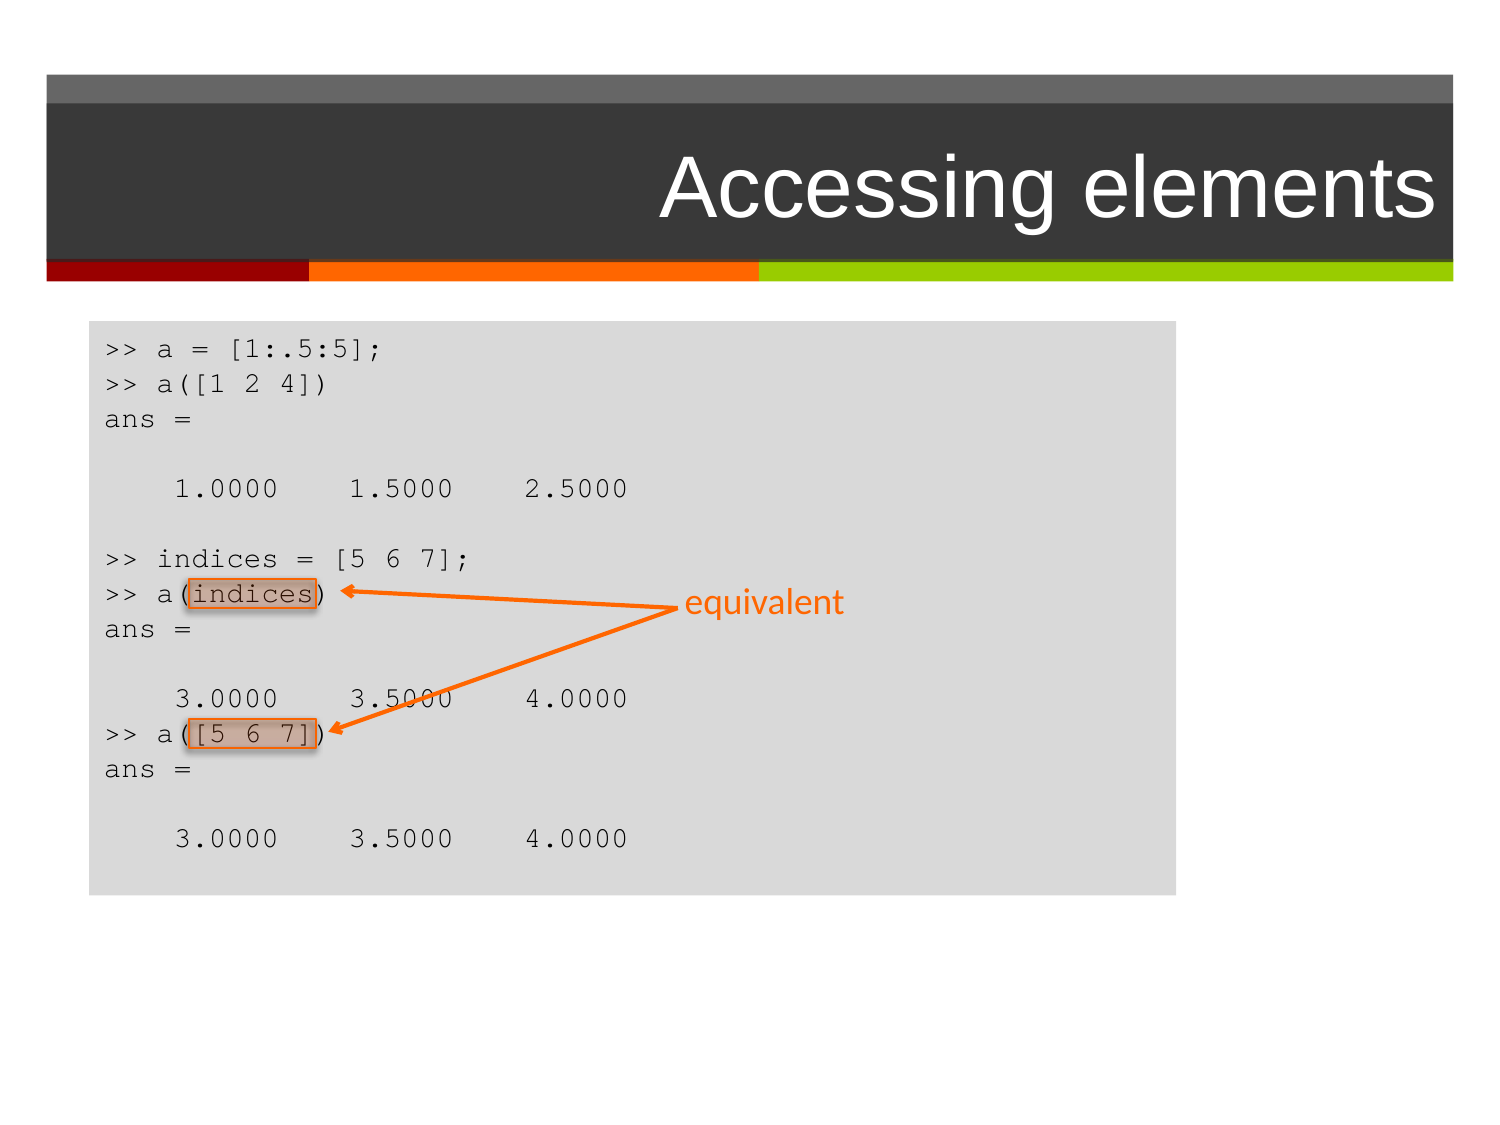

# Accessing elements
>> a = [1:.5:5];
>> a([1 2 4])
ans =

    1.0000    1.5000    2.5000

>> indices = [5 6 7];
>> a(indices)
ans =

    3.0000    3.5000    4.0000
>> a([5 6 7])
ans =

    3.0000    3.5000    4.0000

equivalent